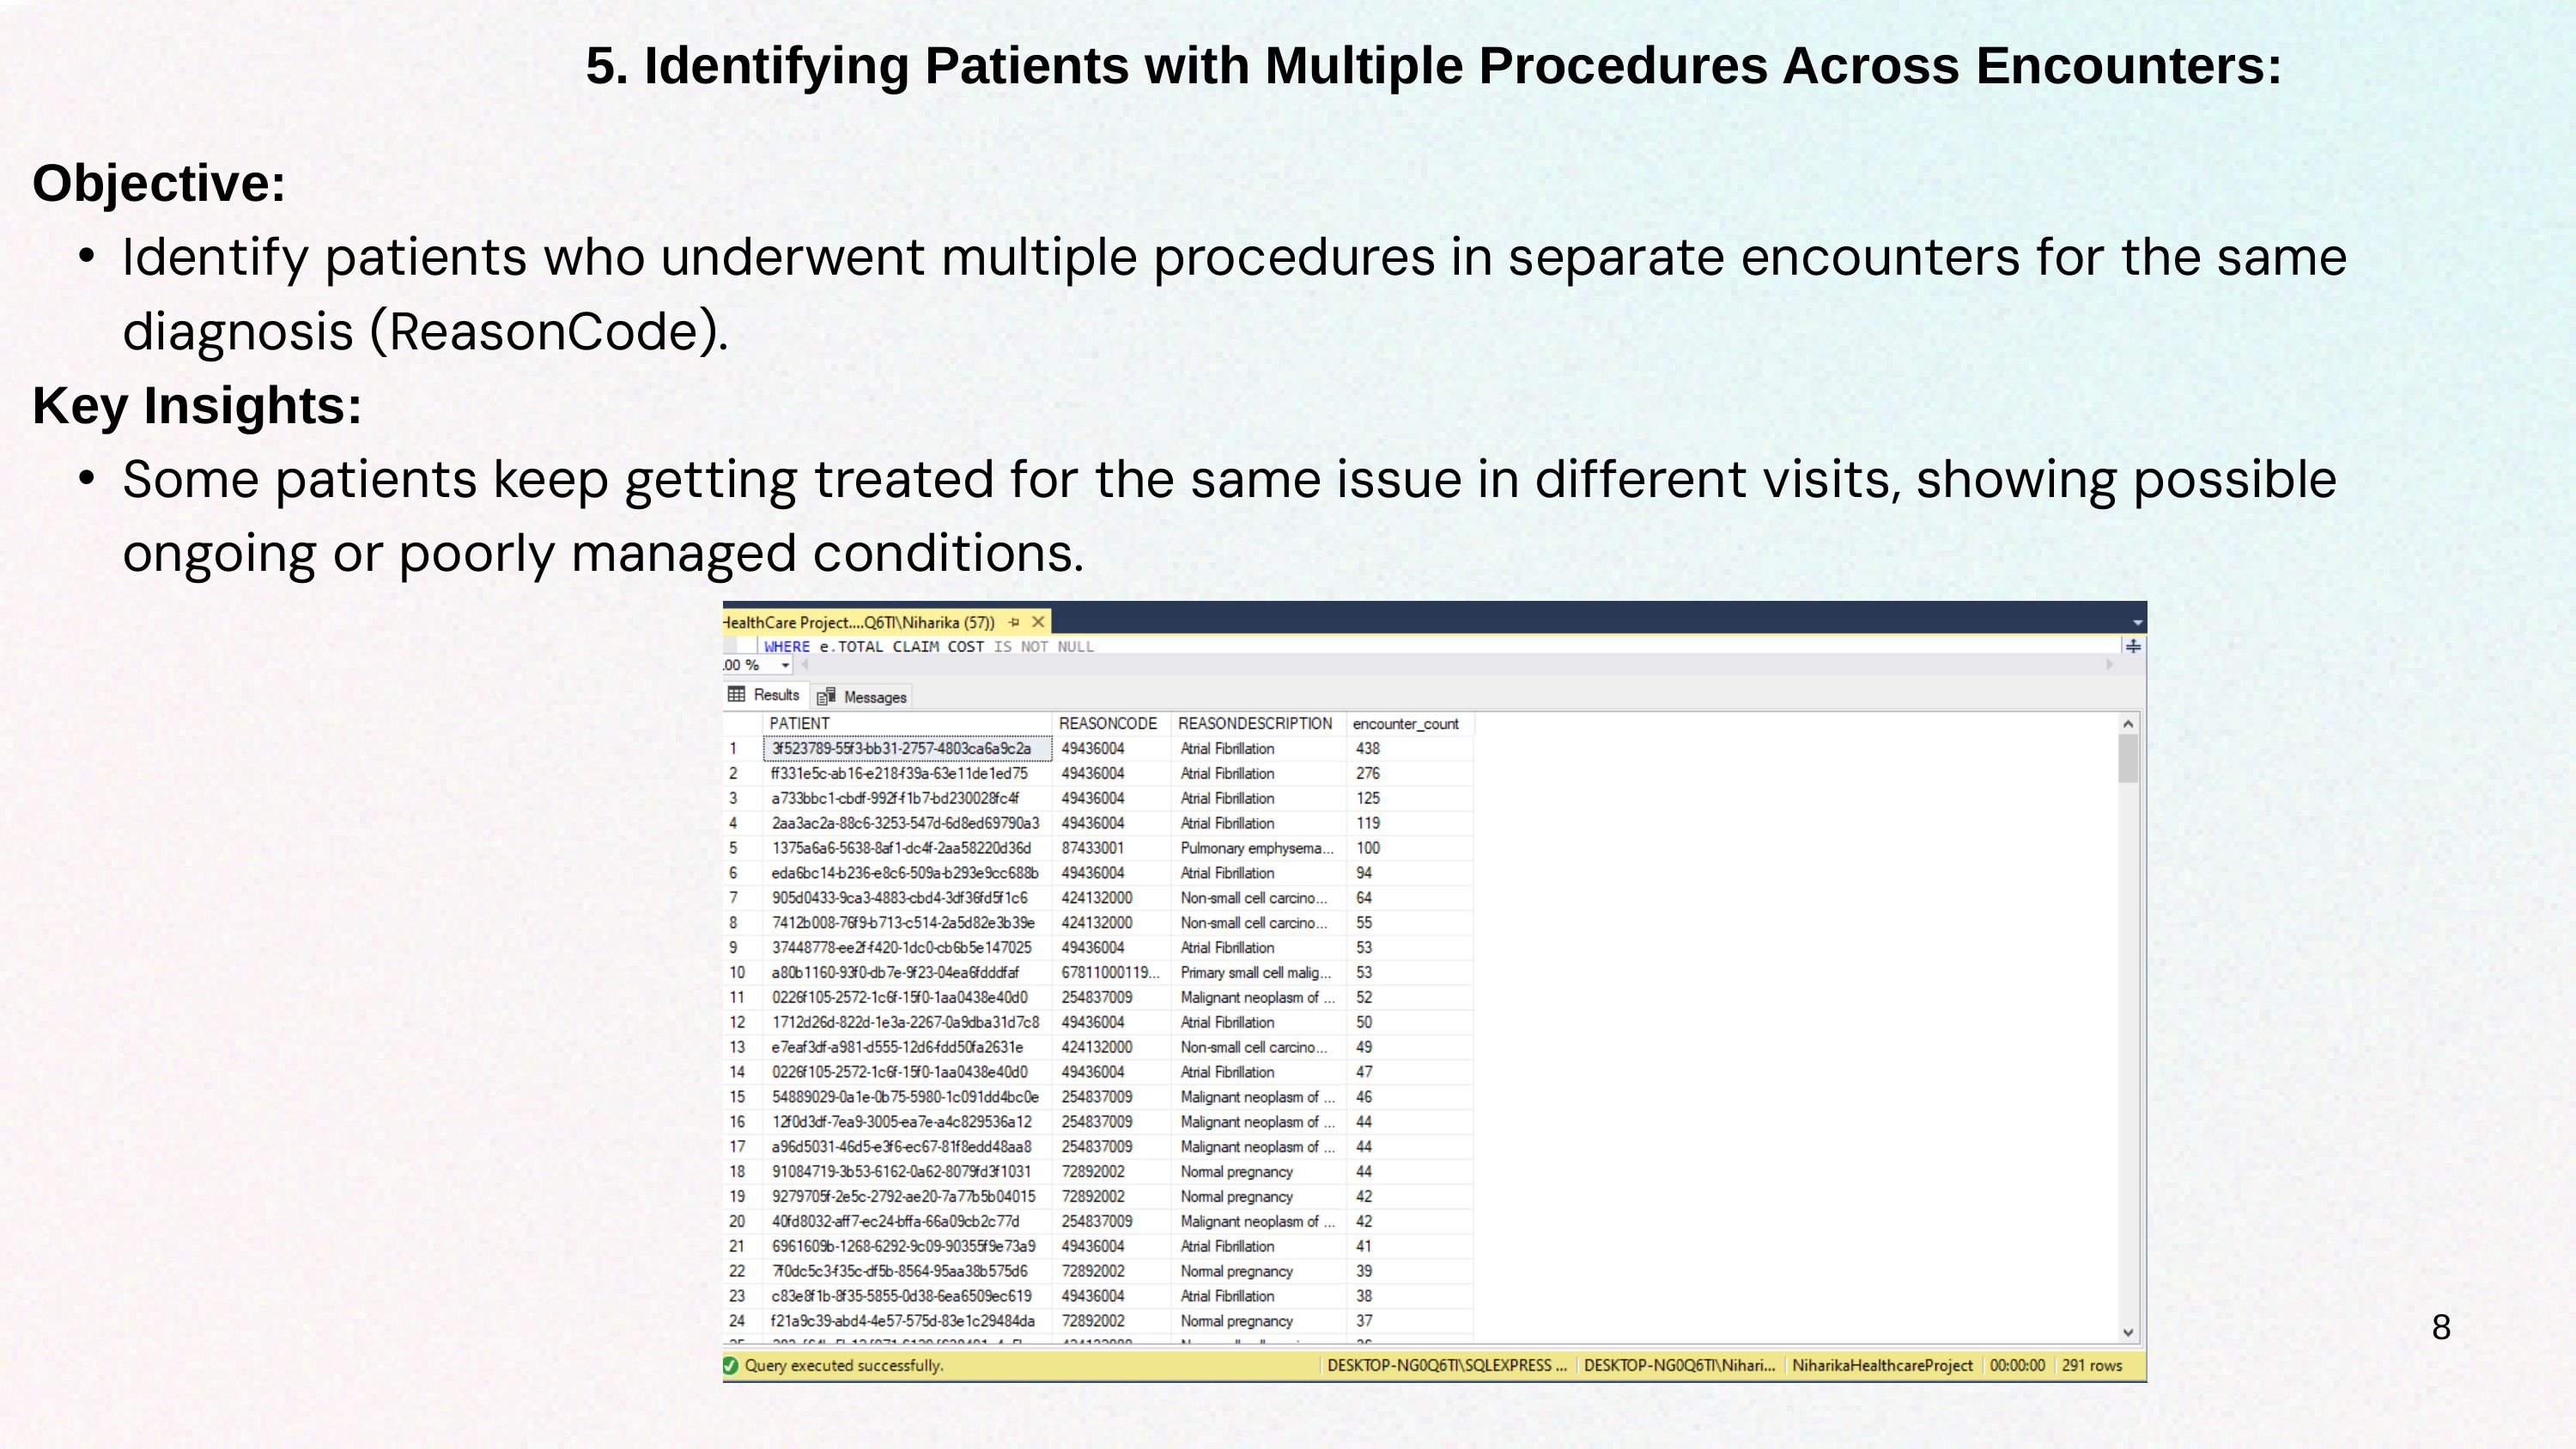

5. Identifying Patients with Multiple Procedures Across Encounters:

Objective:
Identify patients who underwent multiple procedures in separate encounters for the same diagnosis (ReasonCode).
Key Insights:
Some patients keep getting treated for the same issue in different visits, showing possible ongoing or poorly managed conditions.

8